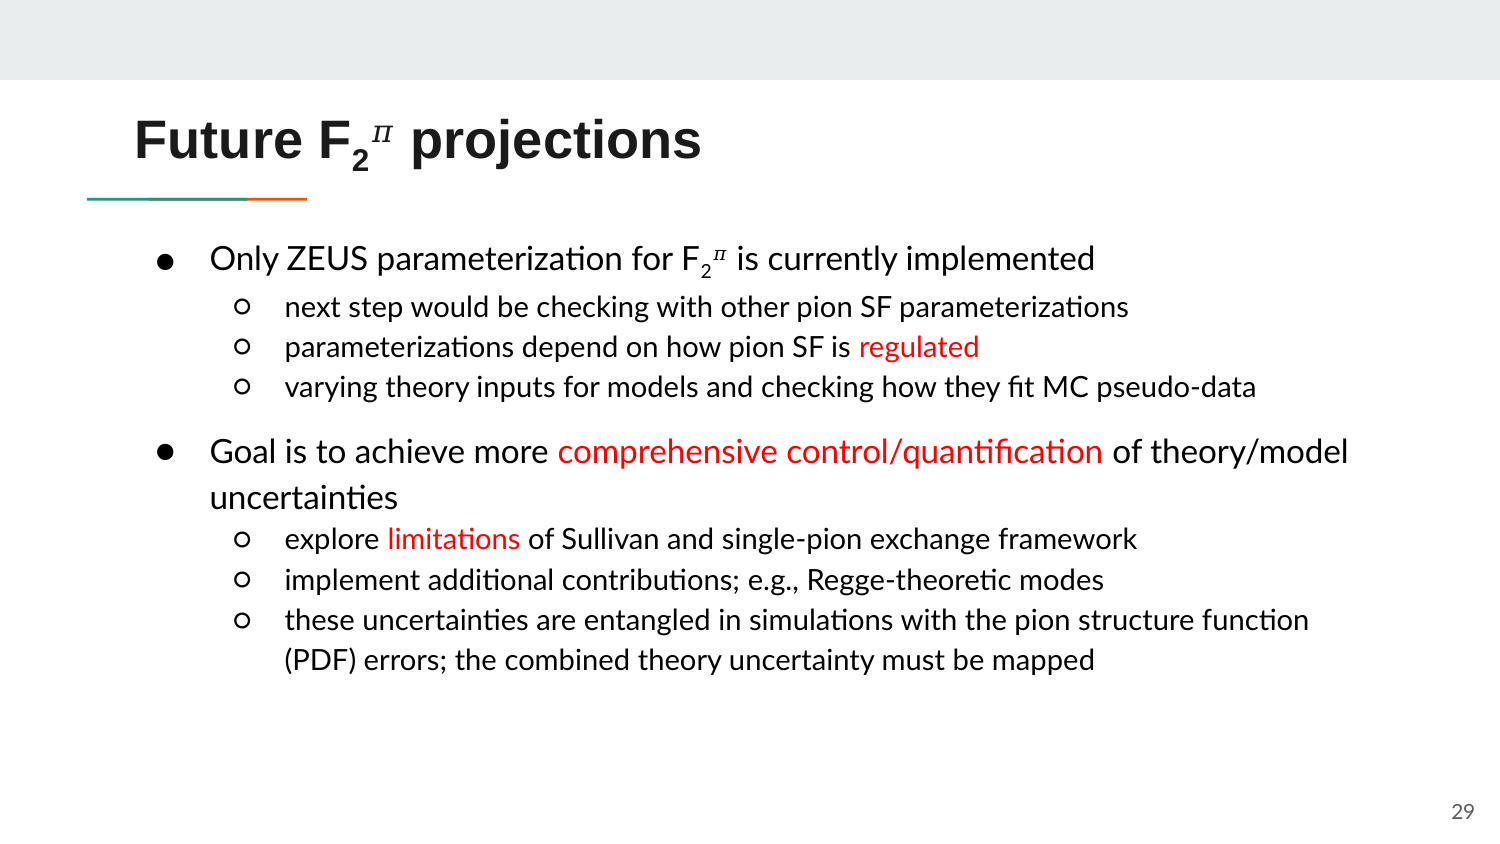

# Future F2𝜋 projections
Only ZEUS parameterization for F2𝜋 is currently implemented
next step would be checking with other pion SF parameterizations
parameterizations depend on how pion SF is regulated
varying theory inputs for models and checking how they fit MC pseudo-data
Goal is to achieve more comprehensive control/quantification of theory/model uncertainties
explore limitations of Sullivan and single-pion exchange framework
implement additional contributions; e.g., Regge-theoretic modes
these uncertainties are entangled in simulations with the pion structure function (PDF) errors; the combined theory uncertainty must be mapped

29